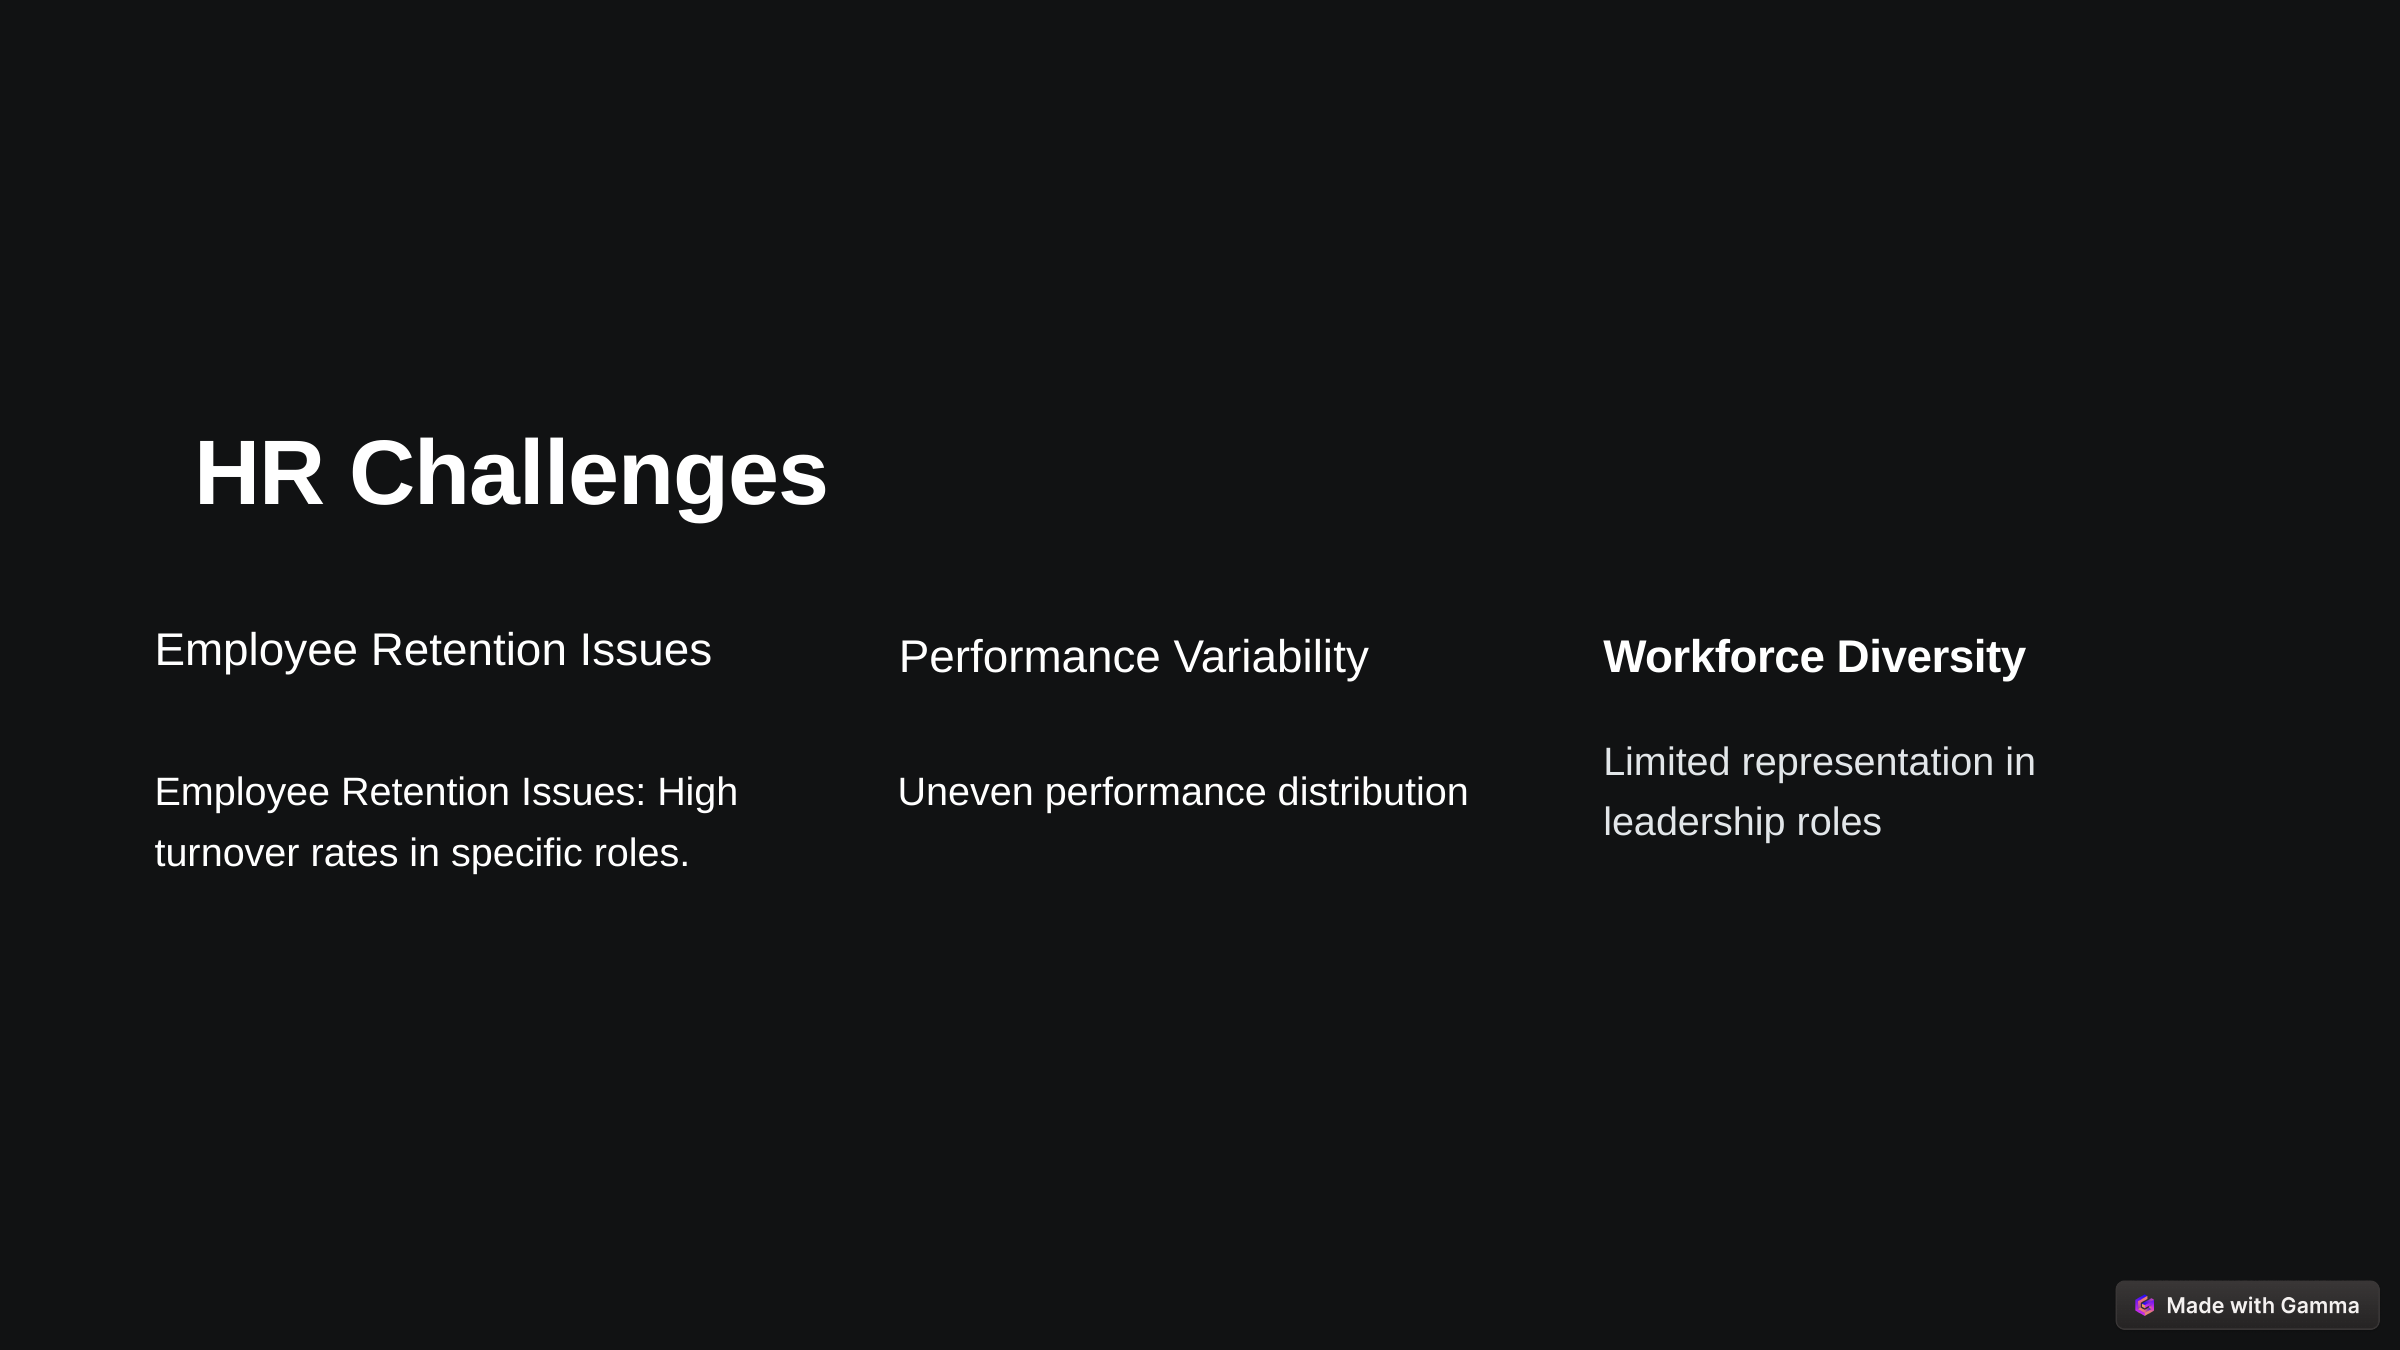

HR Challenges
Employee Retention Issues
Performance Variability
Workforce Diversity
Limited representation in leadership roles
Employee Retention Issues: High turnover rates in specific roles.
Uneven performance distribution